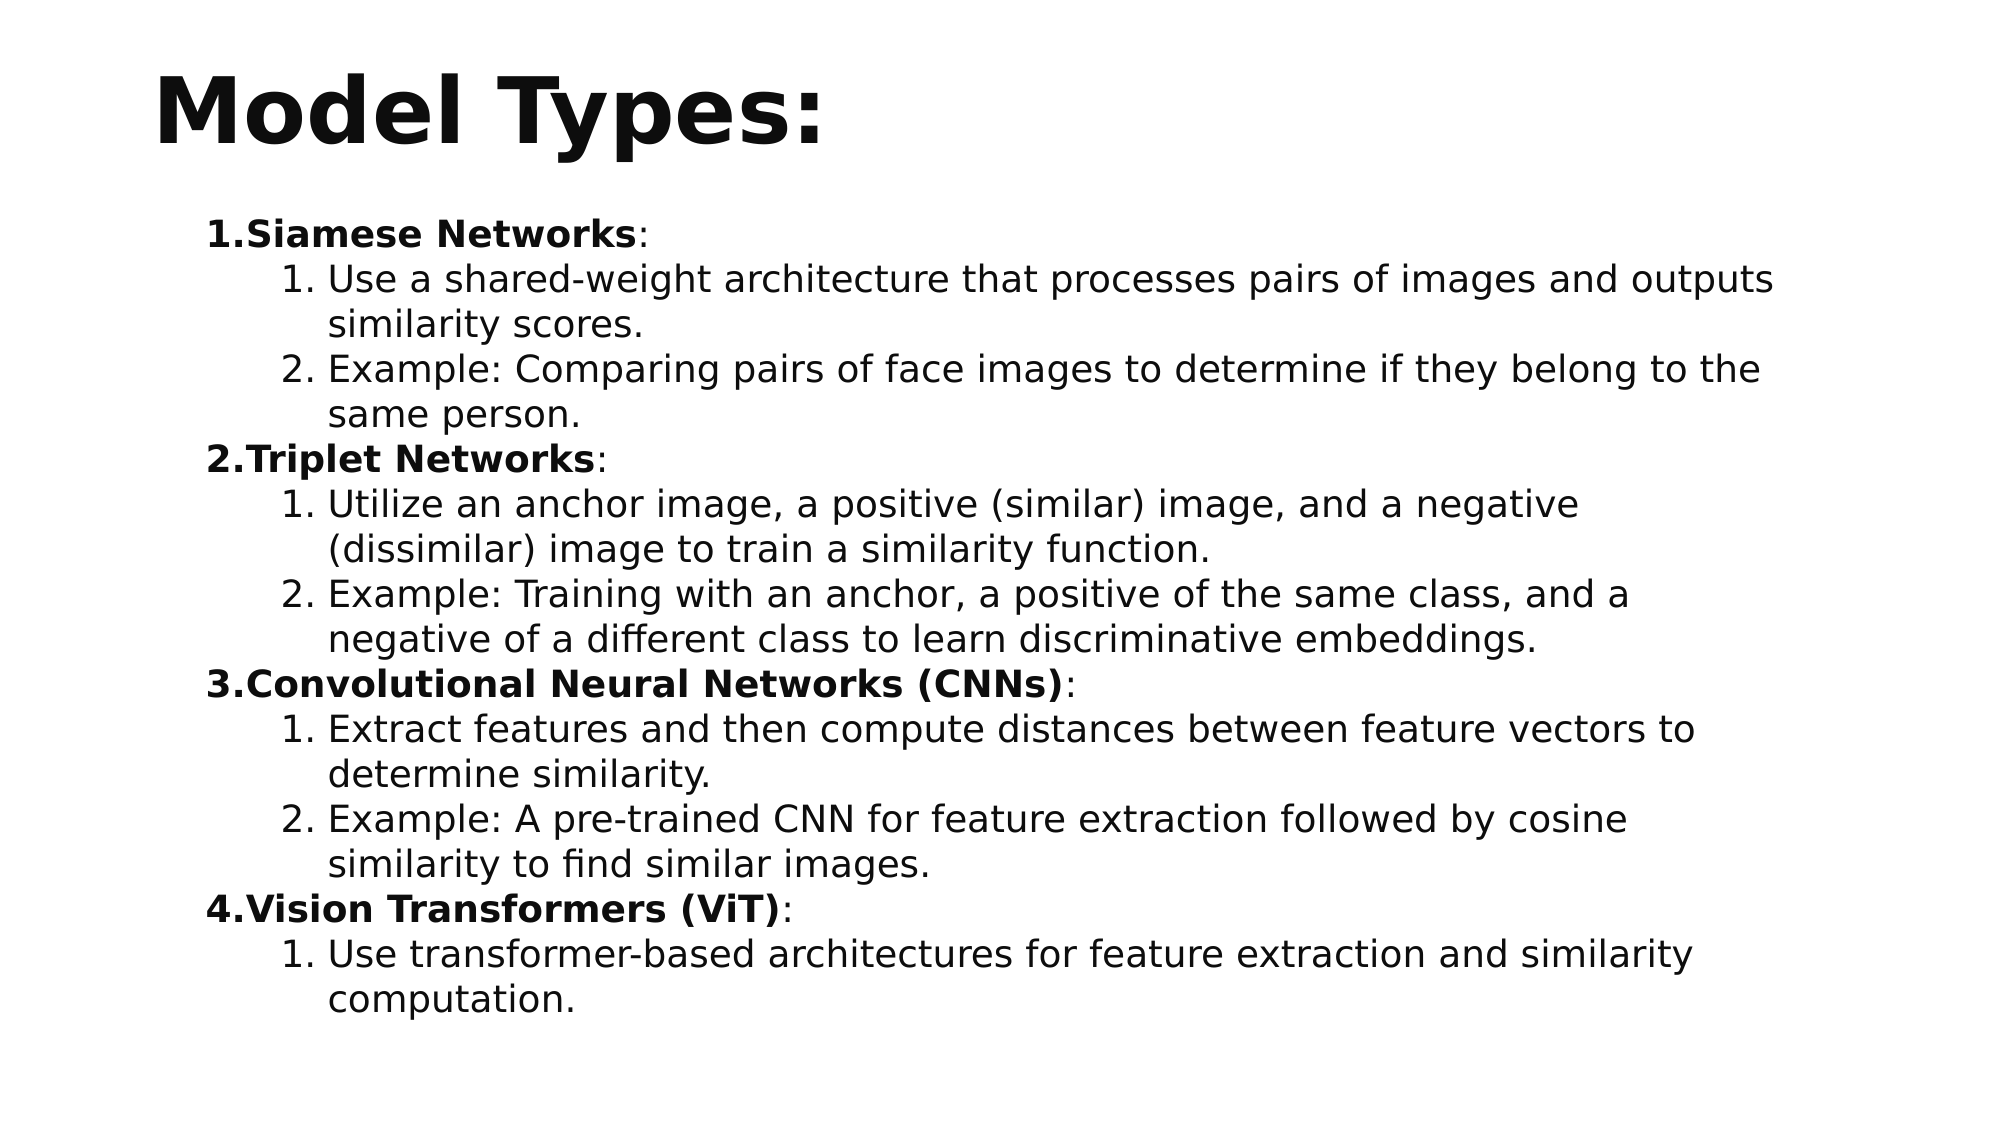

# Model Types:
Siamese Networks:
Use a shared-weight architecture that processes pairs of images and outputs similarity scores.
Example: Comparing pairs of face images to determine if they belong to the same person.
Triplet Networks:
Utilize an anchor image, a positive (similar) image, and a negative (dissimilar) image to train a similarity function.
Example: Training with an anchor, a positive of the same class, and a negative of a different class to learn discriminative embeddings.
Convolutional Neural Networks (CNNs):
Extract features and then compute distances between feature vectors to determine similarity.
Example: A pre-trained CNN for feature extraction followed by cosine similarity to find similar images.
Vision Transformers (ViT):
Use transformer-based architectures for feature extraction and similarity computation.